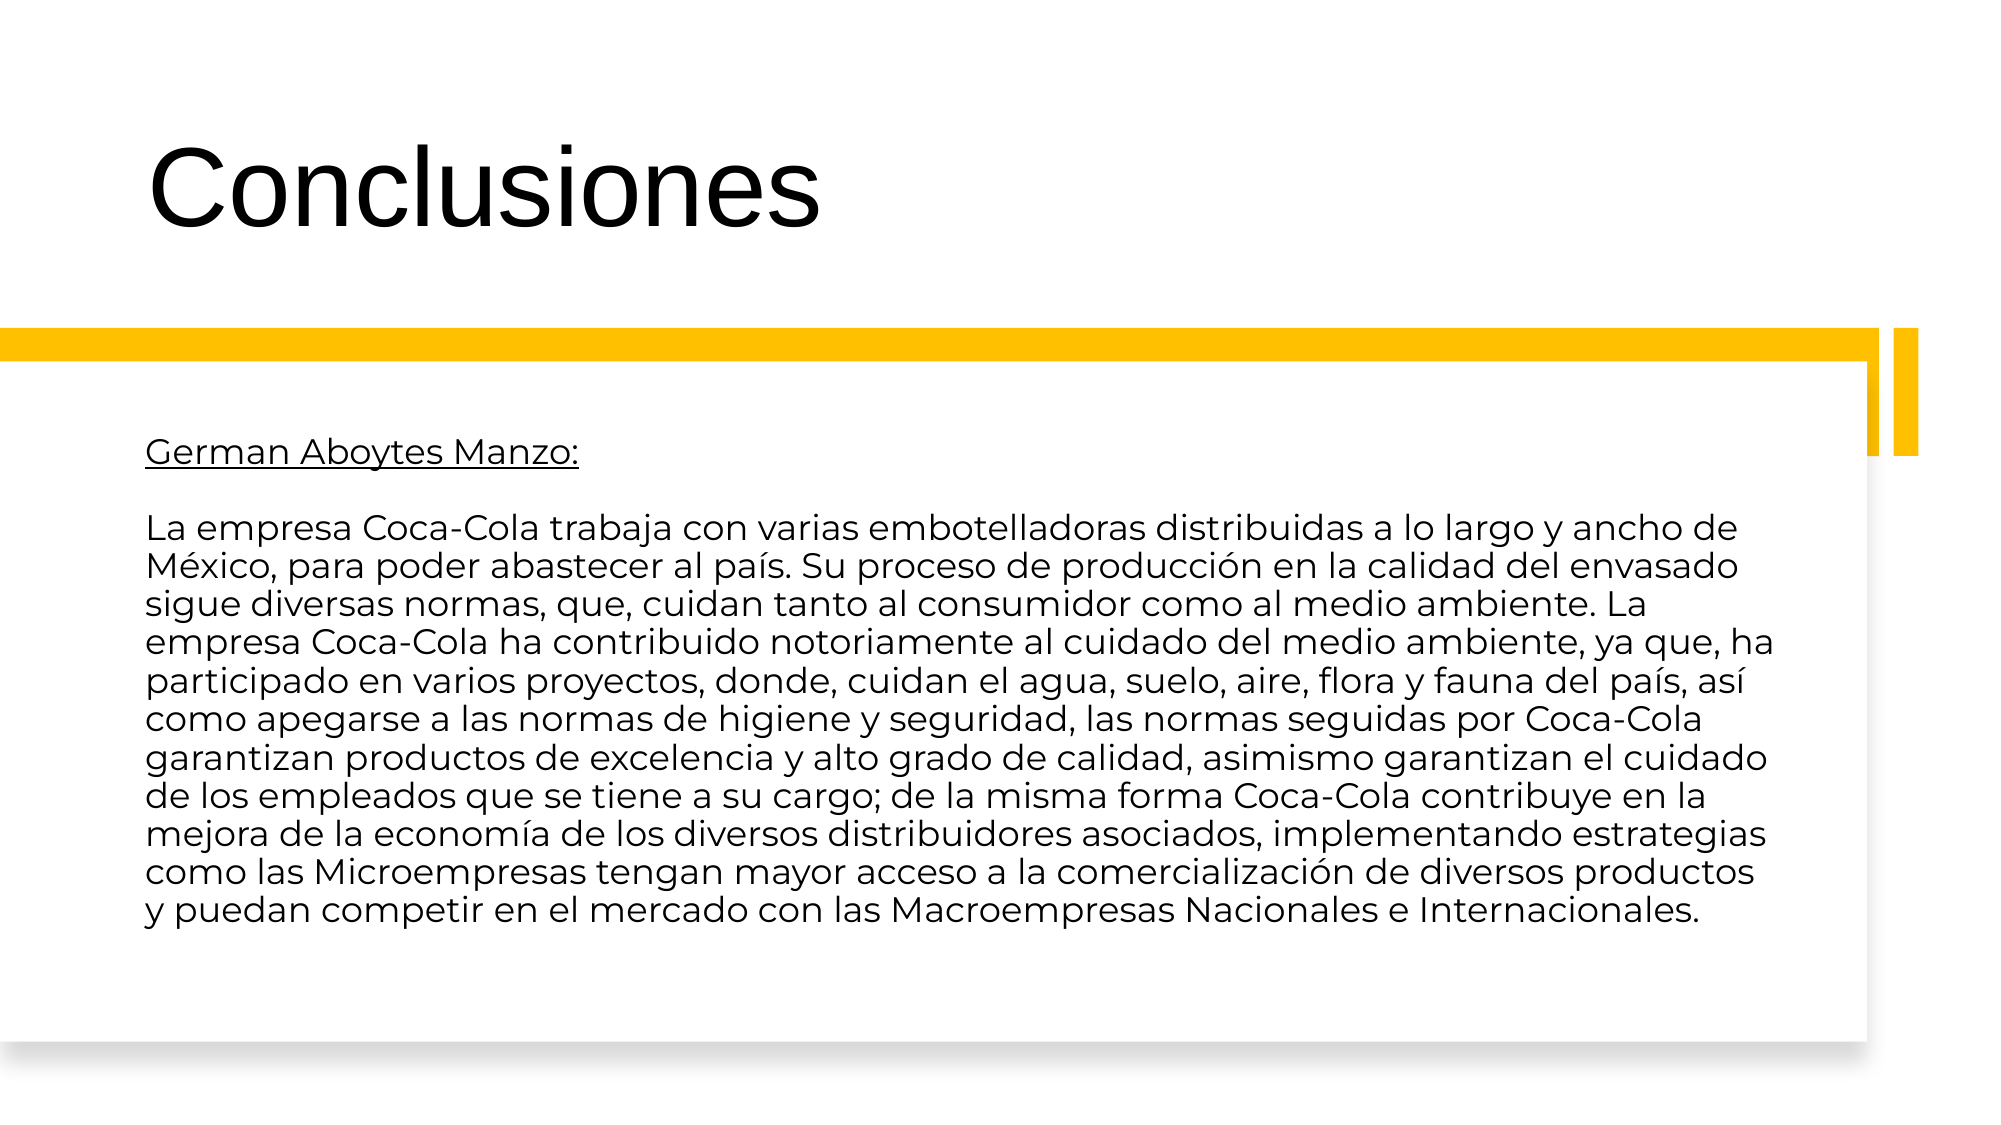

# Conclusiones

German Aboytes Manzo:
La empresa Coca-Cola trabaja con varias embotelladoras distribuidas a lo largo y ancho de México, para poder abastecer al país. Su proceso de producción en la calidad del envasado sigue diversas normas, que, cuidan tanto al consumidor como al medio ambiente. La empresa Coca-Cola ha contribuido notoriamente al cuidado del medio ambiente, ya que, ha participado en varios proyectos, donde, cuidan el agua, suelo, aire, flora y fauna del país, así como apegarse a las normas de higiene y seguridad, las normas seguidas por Coca-Cola garantizan productos de excelencia y alto grado de calidad, asimismo garantizan el cuidado de los empleados que se tiene a su cargo; de la misma forma Coca-Cola contribuye en la mejora de la economía de los diversos distribuidores asociados, implementando estrategias como las Microempresas tengan mayor acceso a la comercialización de diversos productos y puedan competir en el mercado con las Macroempresas Nacionales e Internacionales.